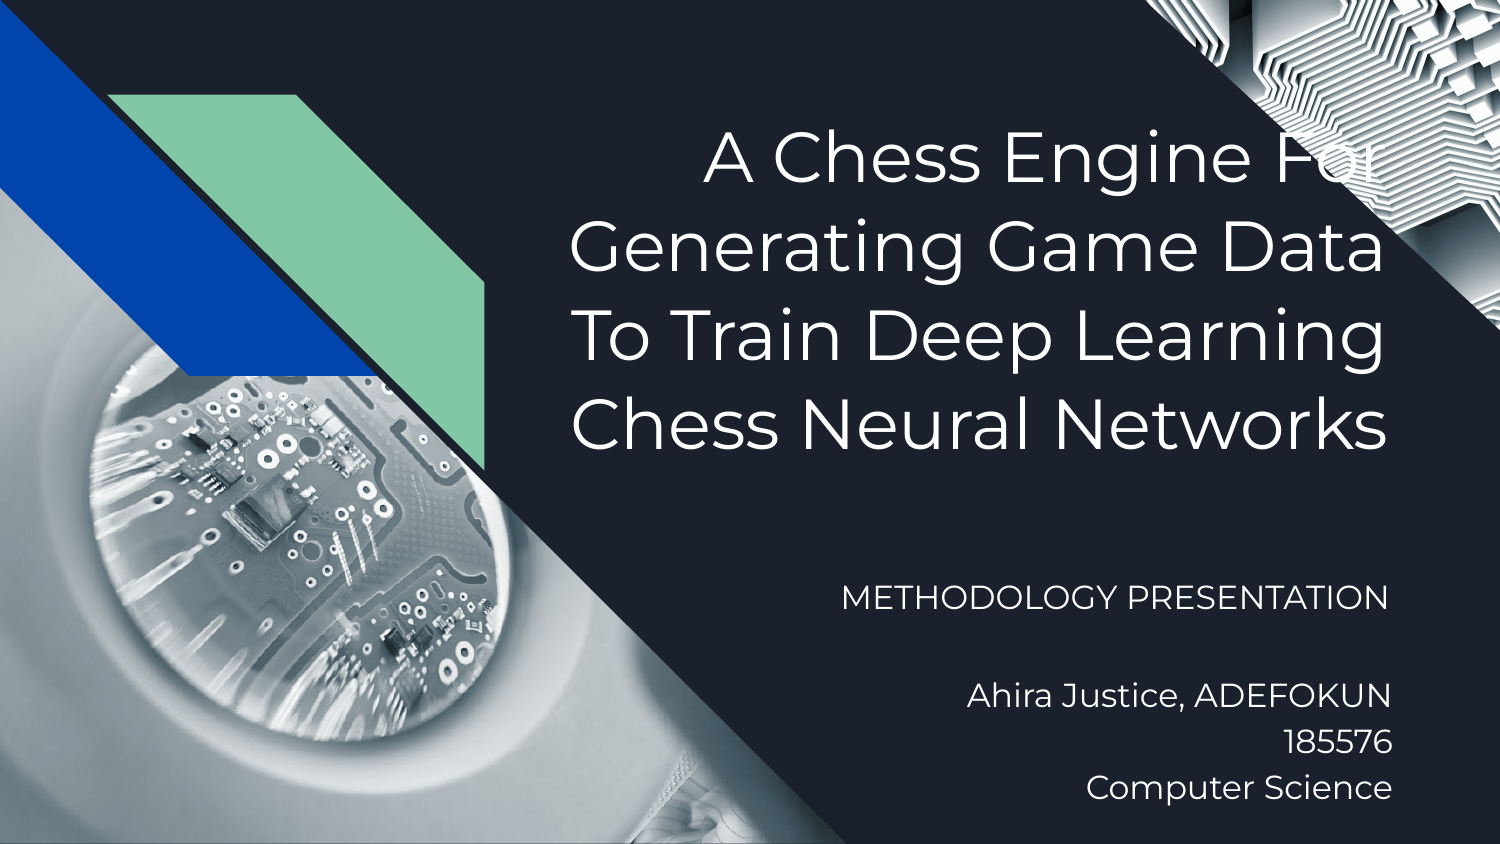

# A Chess Engine For Generating Game Data To Train Deep Learning Chess Neural Networks
METHODOLOGY PRESENTATION
Ahira Justice, ADEFOKUN
185576
Computer Science